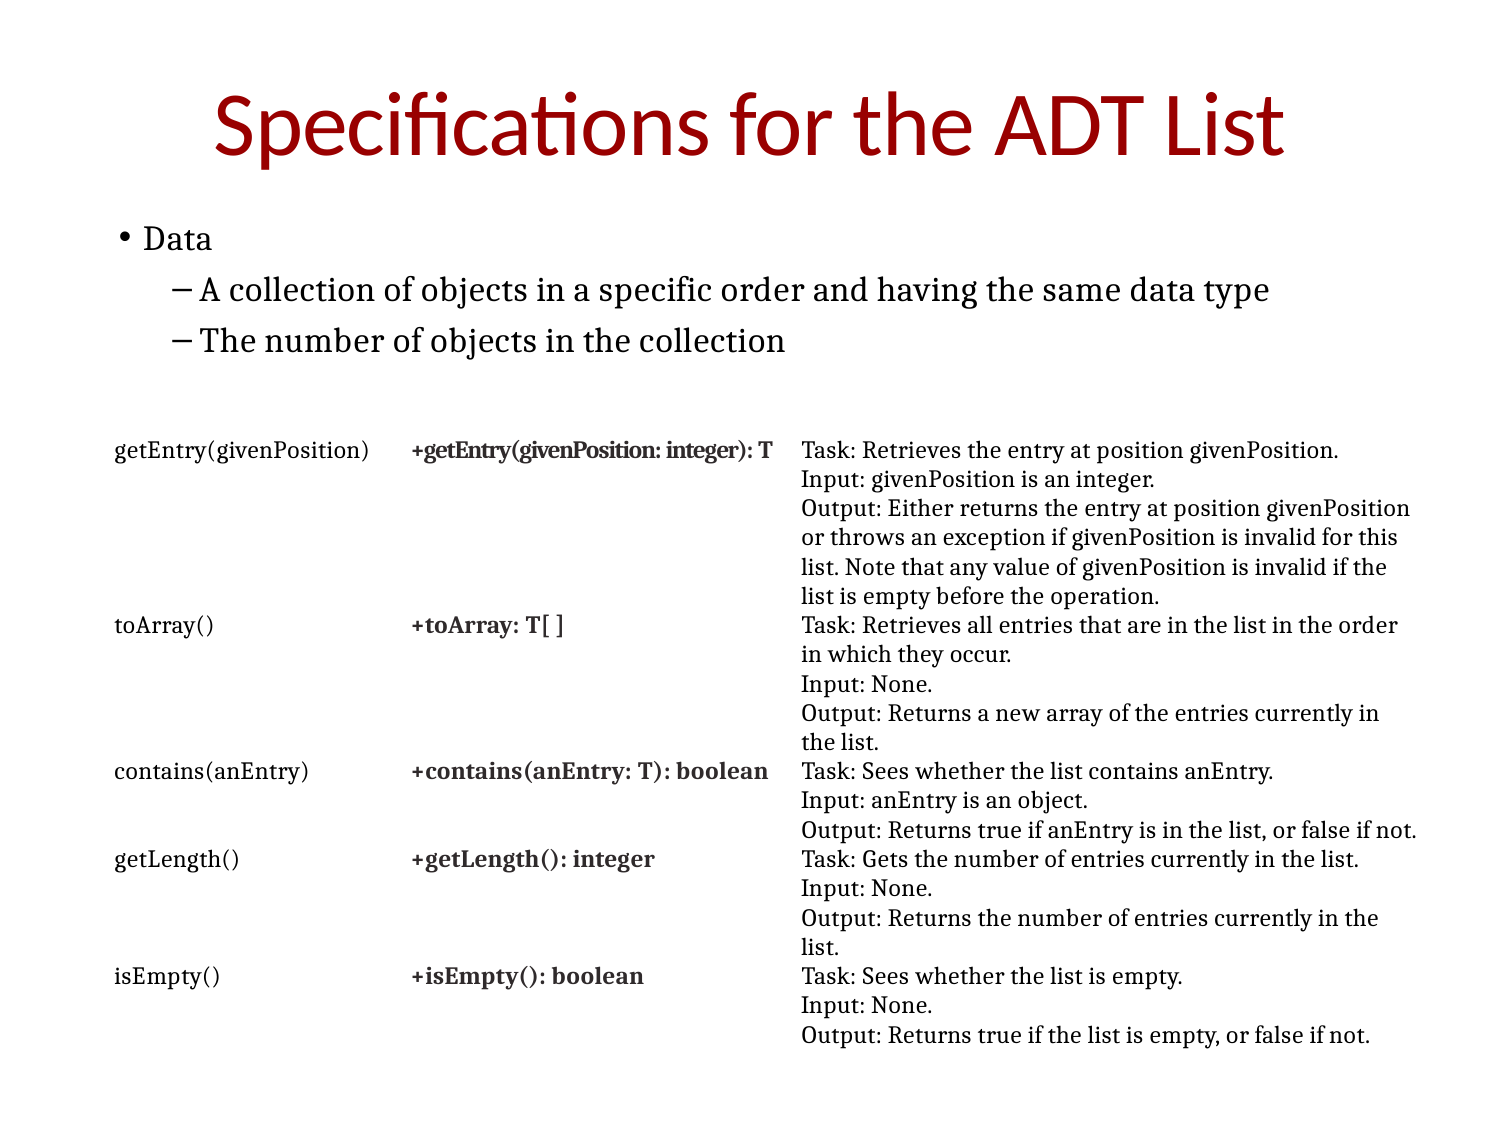

# Specifications for the ADT List
Data
A collection of objects in a specific order and having the same data type
The number of objects in the collection
| Pseudocode | UML | Description |
| --- | --- | --- |
| getEntry(givenPosition) | +getEntry(givenPosition: integer): T | Task: Retrieves the entry at position givenPosition. Input: givenPosition is an integer. Output: Either returns the entry at position givenPosition or throws an exception if givenPosition is invalid for this list. Note that any value of givenPosition is invalid if the list is empty before the operation. |
| toArray() | +toArray: T[ ] | Task: Retrieves all entries that are in the list in the order in which they occur. Input: None. Output: Returns a new array of the entries currently in the list. |
| contains(anEntry) | +contains(anEntry: T): boolean | Task: Sees whether the list contains anEntry. Input: anEntry is an object. Output: Returns true if anEntry is in the list, or false if not. |
| getLength() | +getLength(): integer | Task: Gets the number of entries currently in the list. Input: None. Output: Returns the number of entries currently in the list. |
| isEmpty() | +isEmpty(): boolean | Task: Sees whether the list is empty. Input: None. Output: Returns true if the list is empty, or false if not. |